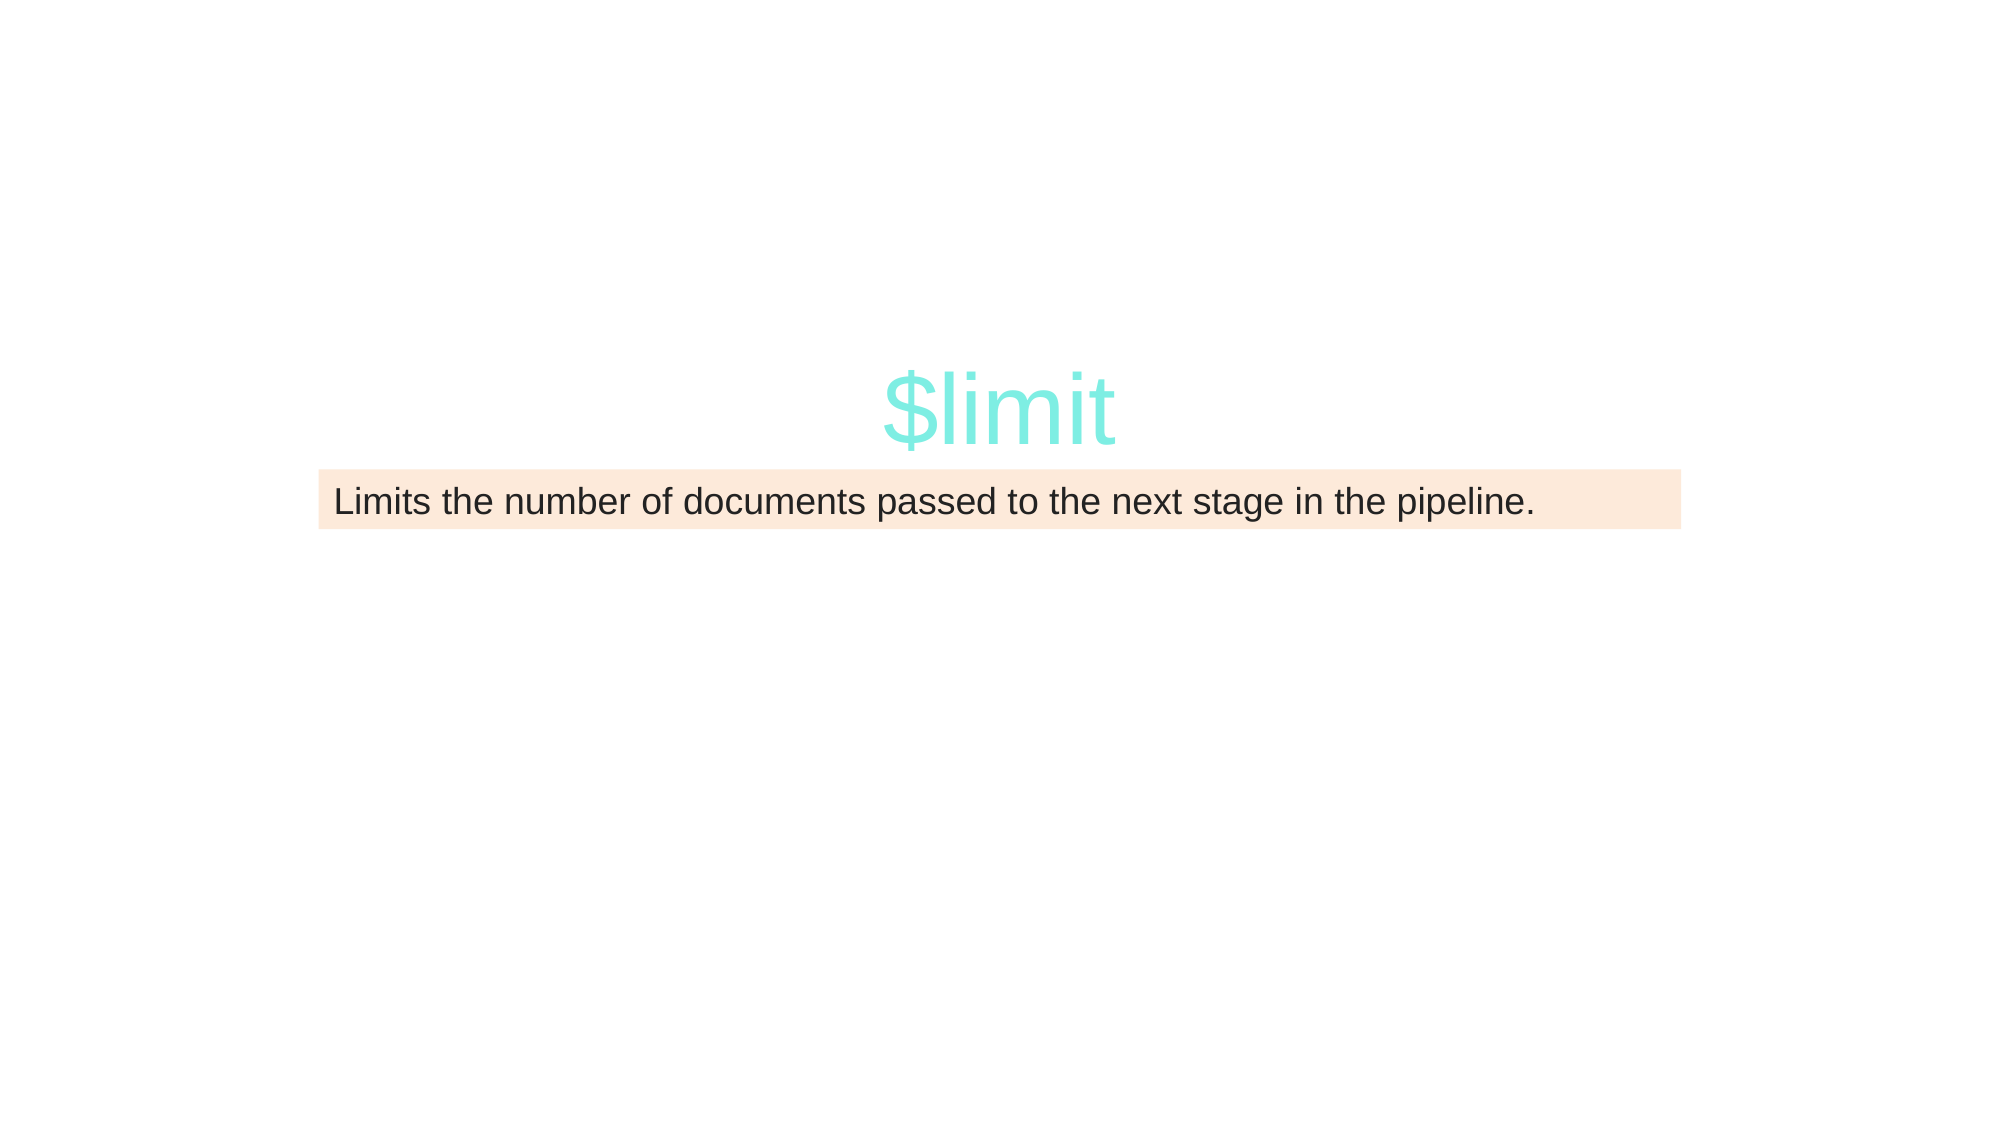

$limit
Limits the number of documents passed to the next stage in the pipeline.